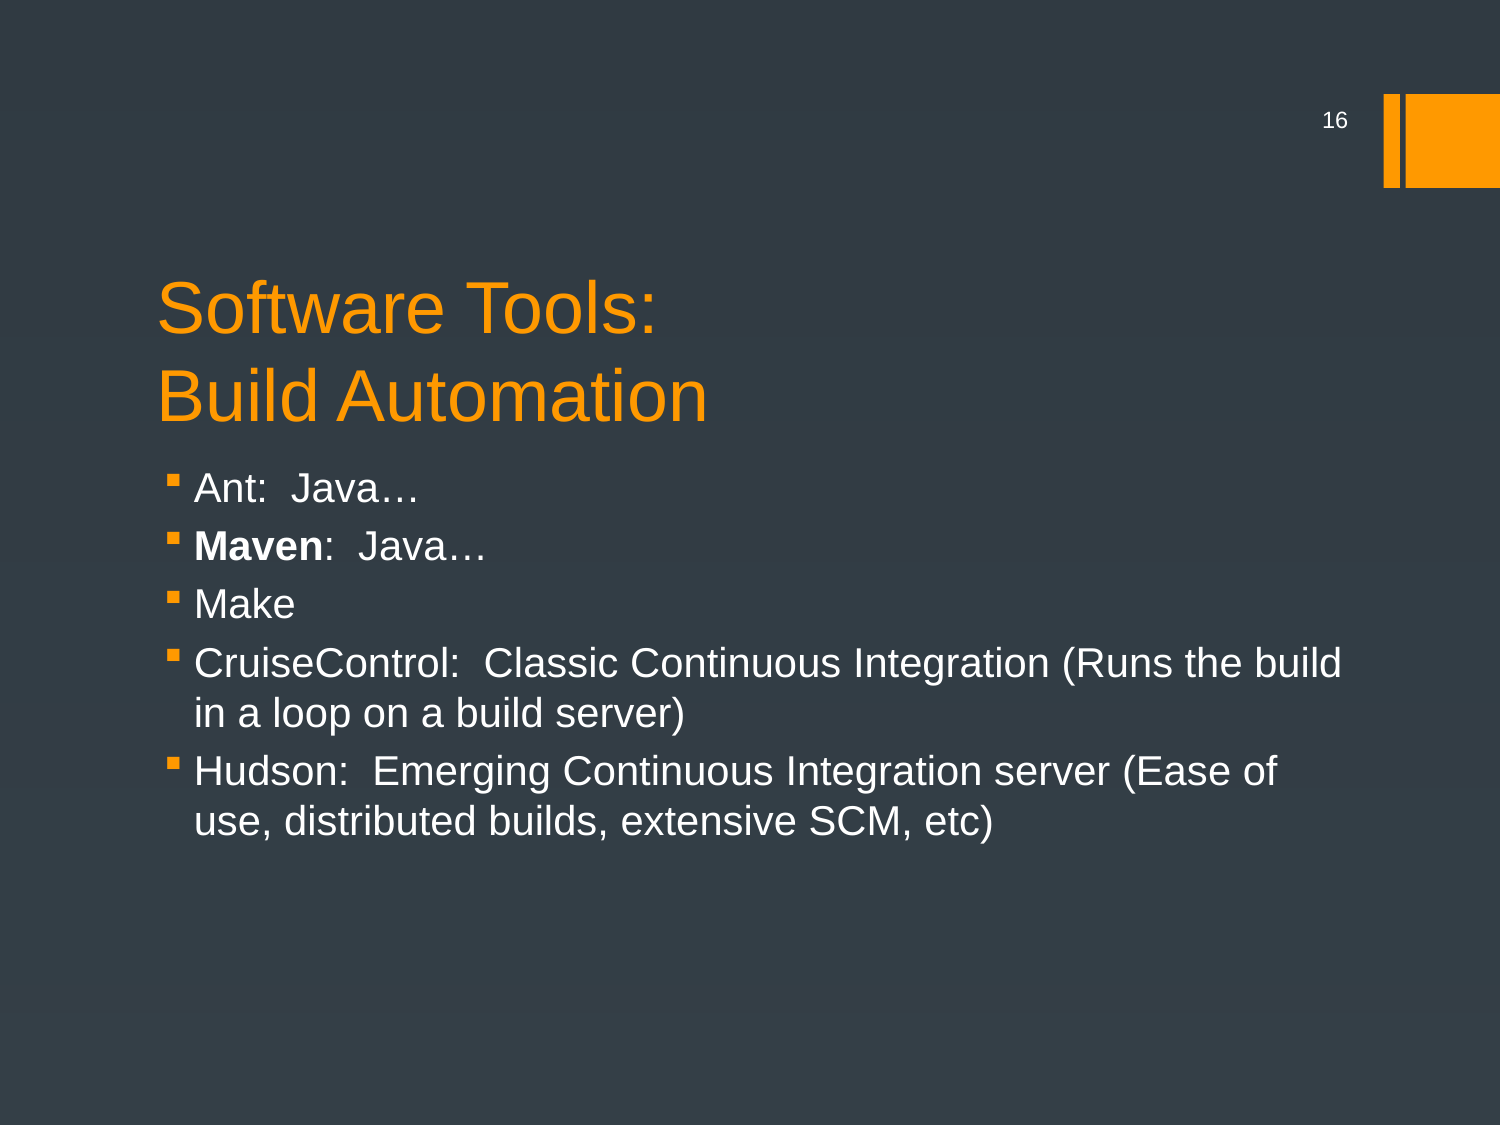

16
# Software Tools:
Build Automation
Ant:  Java…
Maven:  Java…
Make
CruiseControl:  Classic Continuous Integration (Runs the build in a loop on a build server)
Hudson:  Emerging Continuous Integration server (Ease of use, distributed builds, extensive SCM, etc)